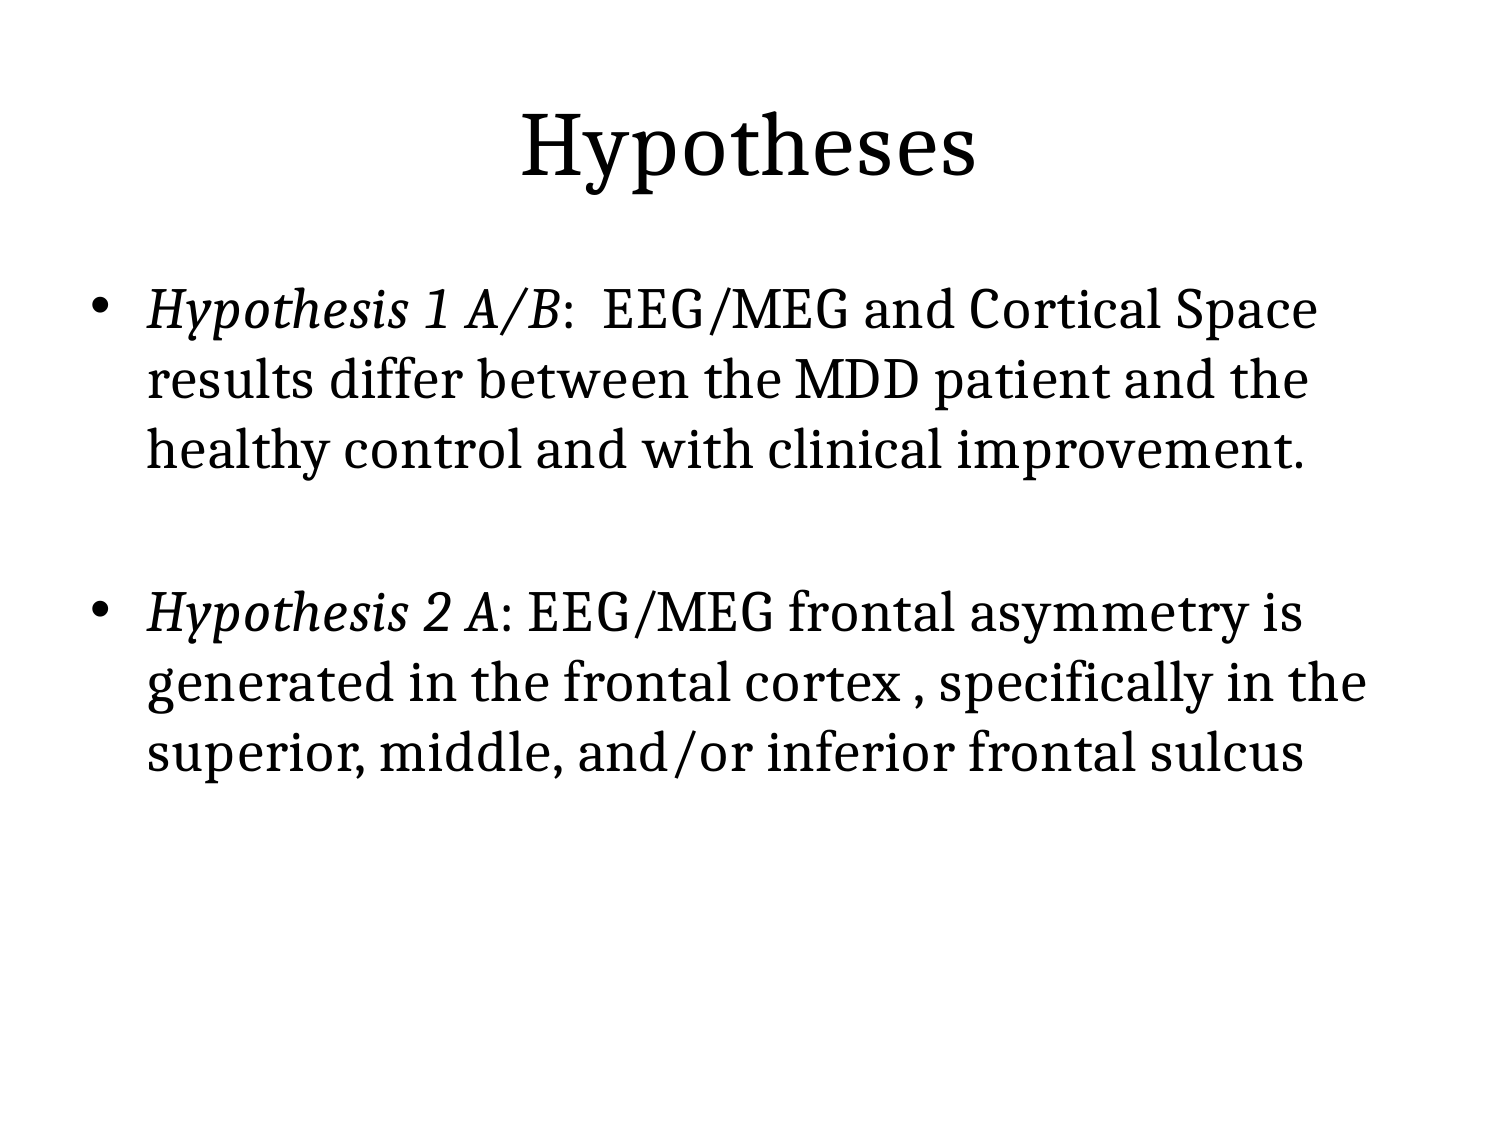

# Hypotheses
Hypothesis 1 A/B:  EEG/MEG and Cortical Space results differ between the MDD patient and the healthy control and with clinical improvement.

Hypothesis 2 A: EEG/MEG frontal asymmetry is generated in the frontal cortex , specifically in the  superior, middle, and/or inferior frontal sulcus